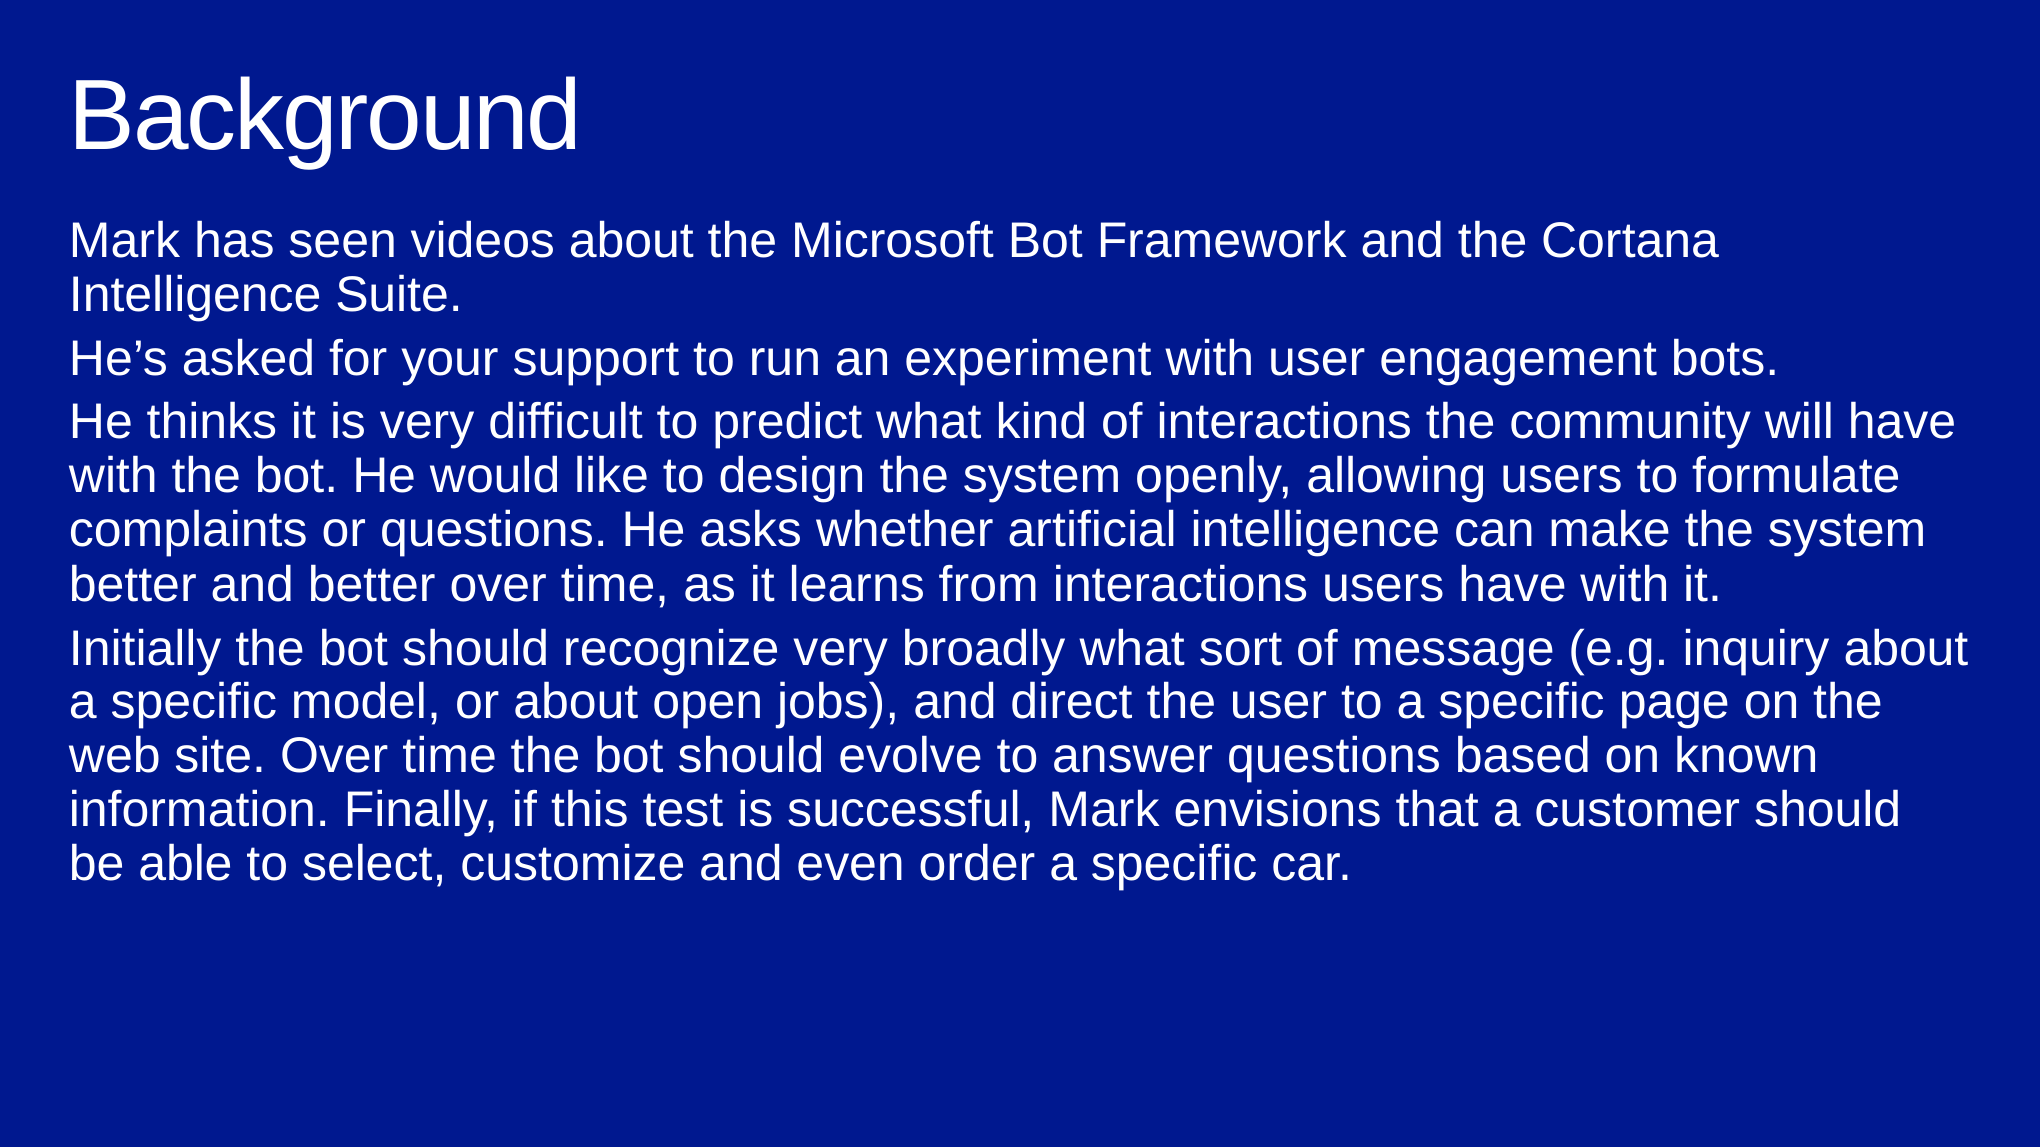

# Background
Mark has seen videos about the Microsoft Bot Framework and the Cortana Intelligence Suite.
He’s asked for your support to run an experiment with user engagement bots.
He thinks it is very difficult to predict what kind of interactions the community will have with the bot. He would like to design the system openly, allowing users to formulate complaints or questions. He asks whether artificial intelligence can make the system better and better over time, as it learns from interactions users have with it.
Initially the bot should recognize very broadly what sort of message (e.g. inquiry about a specific model, or about open jobs), and direct the user to a specific page on the web site. Over time the bot should evolve to answer questions based on known information. Finally, if this test is successful, Mark envisions that a customer should be able to select, customize and even order a specific car.